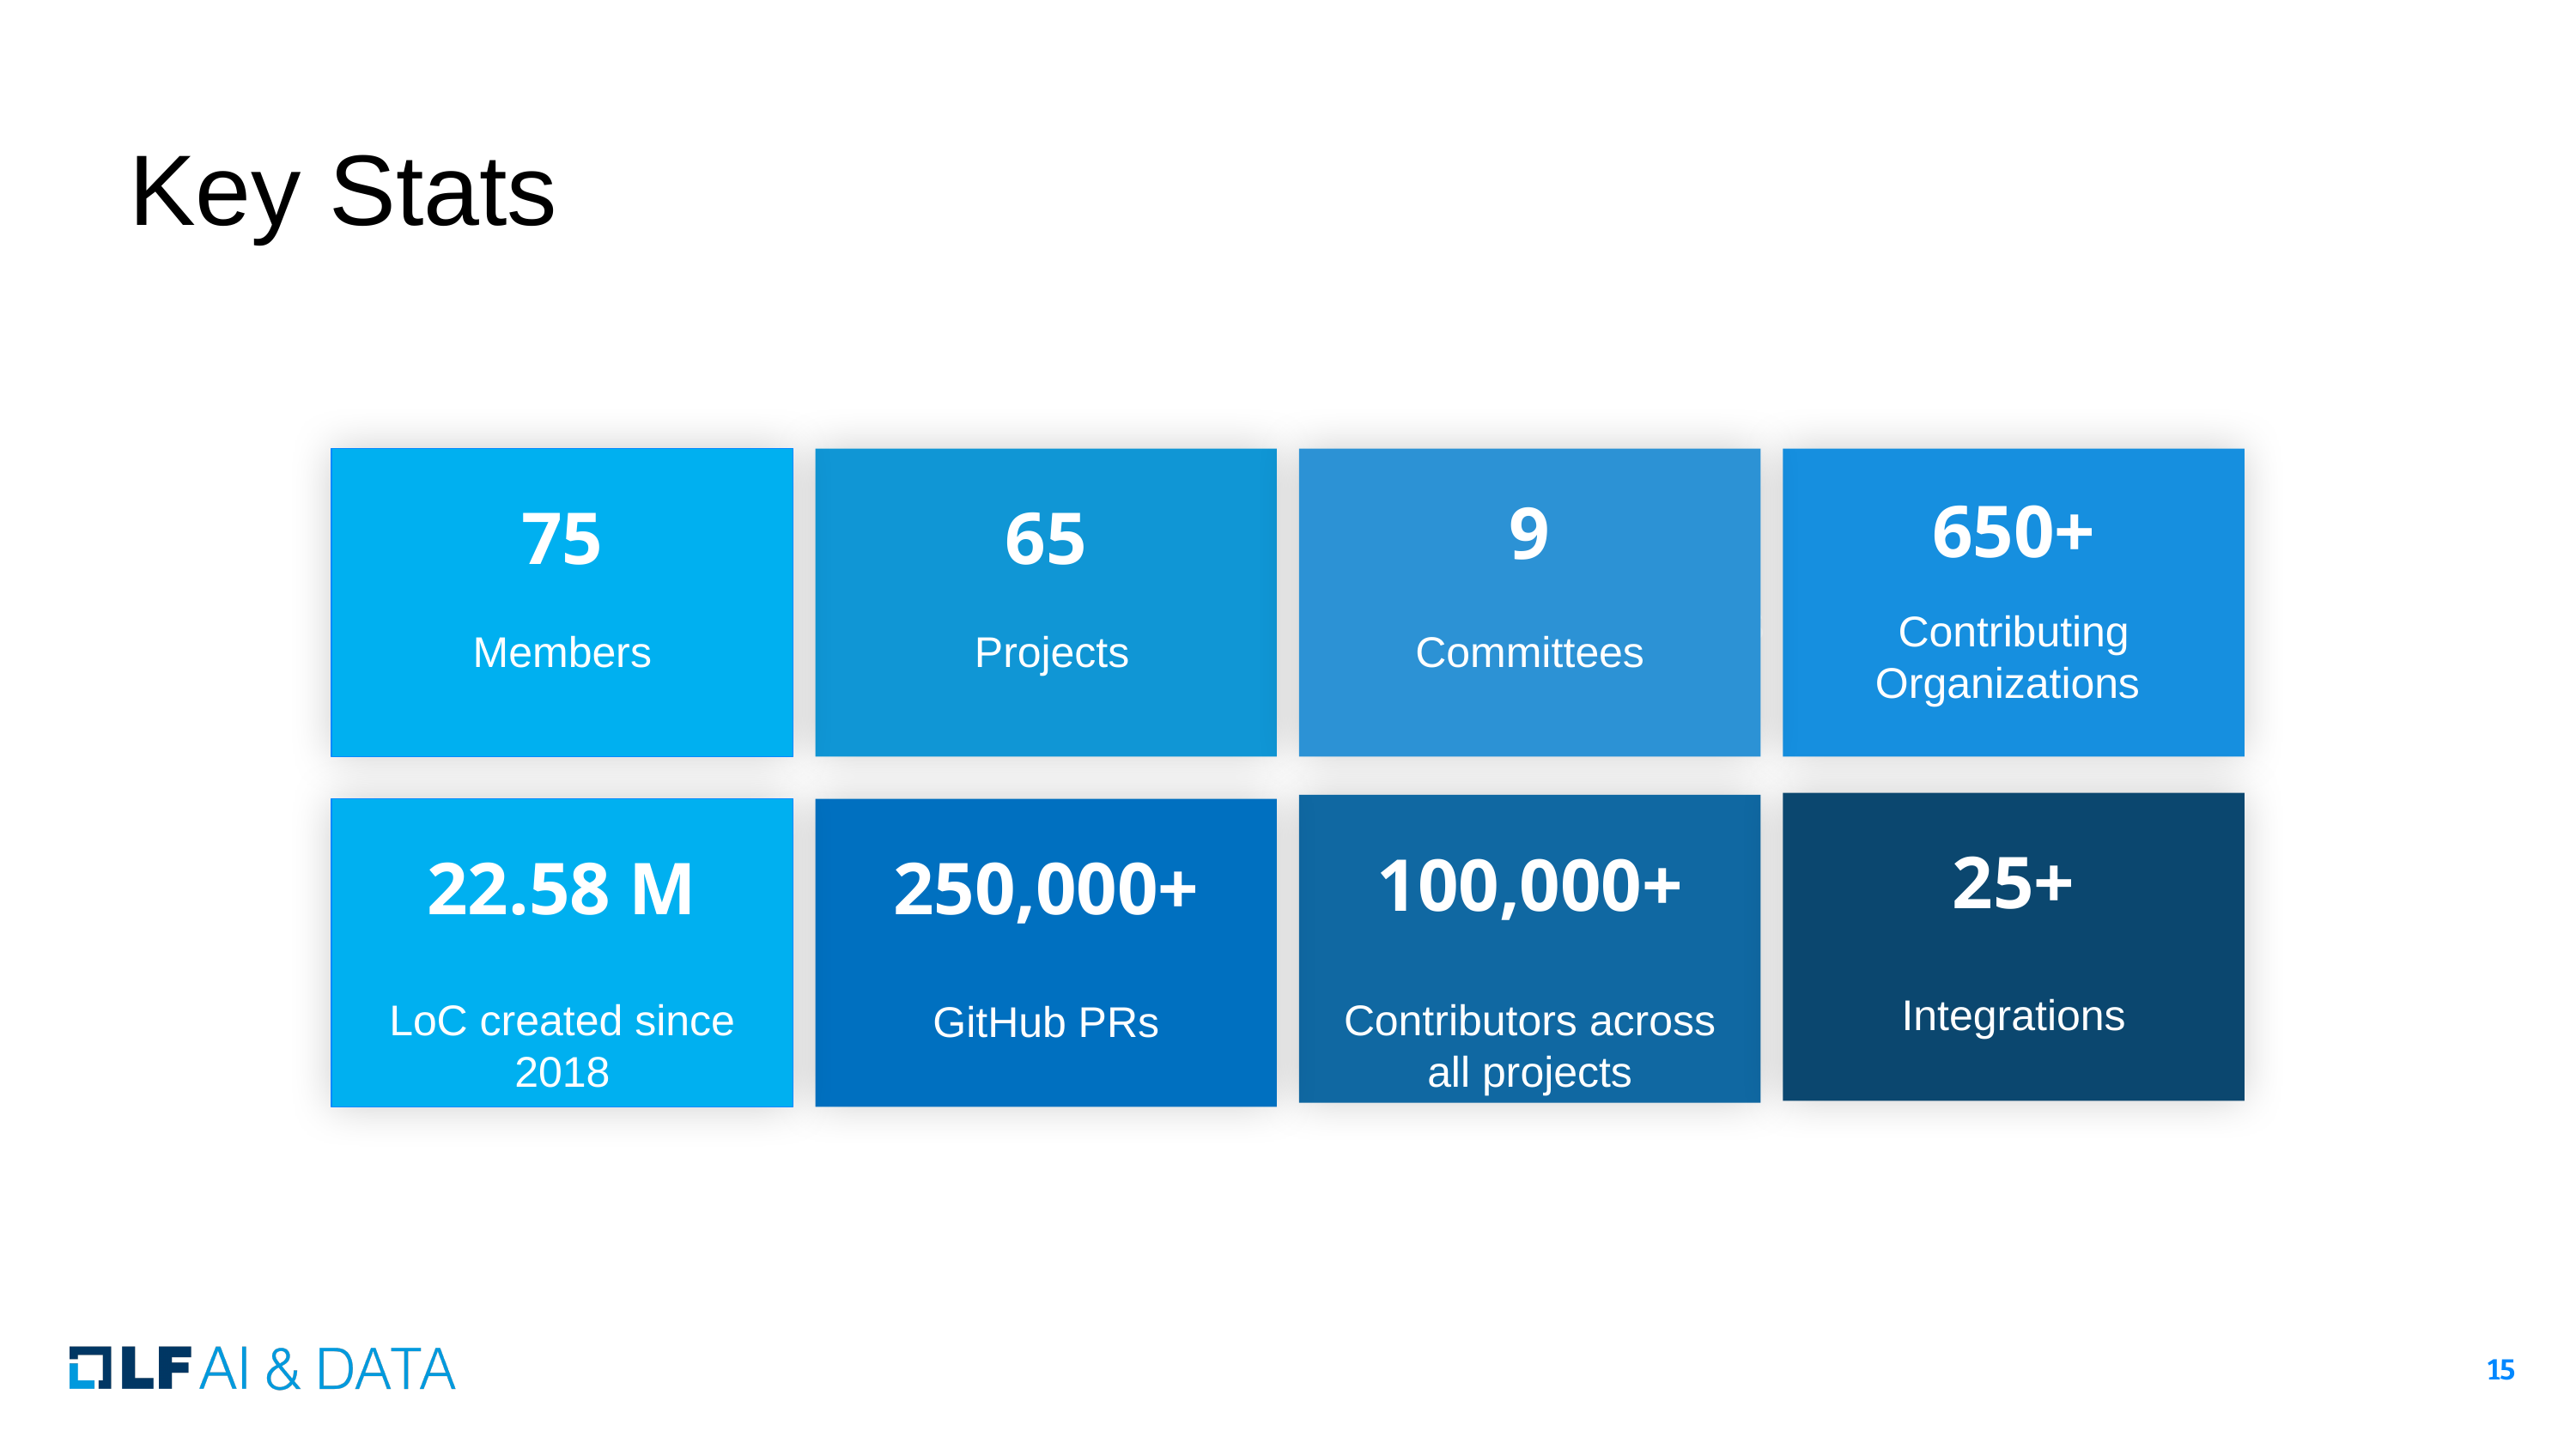

# Key Stats

650+
9
75
65
420M
Organizations
Contributing Organizations
Committees
Members
 Projects

25+
100,000+
250,000+
22.58 M
420M
420M
420M
Integrations
Contributors across all projects
LoC created since 2018
GitHub PRs
15